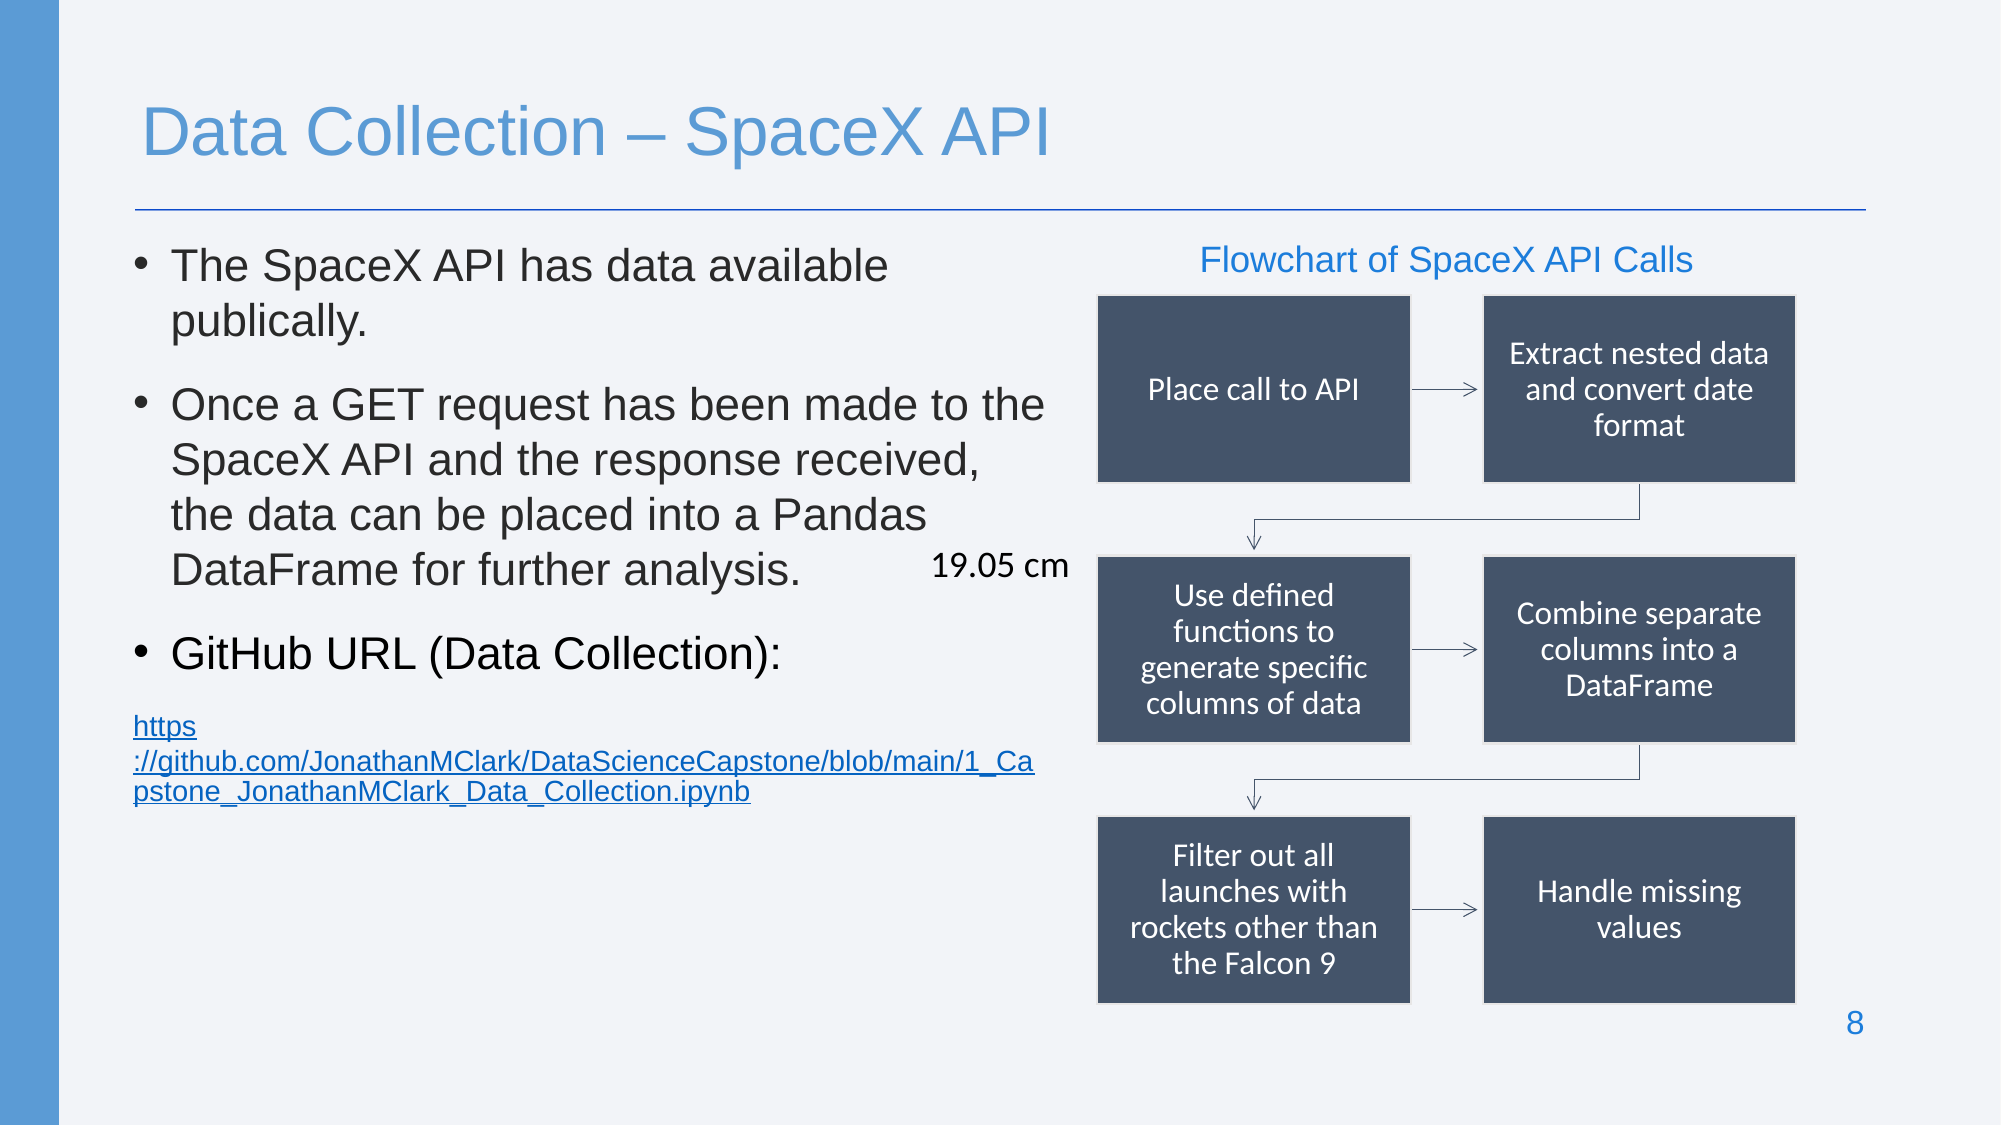

Data Collection – SpaceX API
The SpaceX API has data available publically.
Once a GET request has been made to the SpaceX API and the response received, the data can be placed into a Pandas DataFrame for further analysis.
GitHub URL (Data Collection):
https://github.com/JonathanMClark/DataScienceCapstone/blob/main/1_Capstone_JonathanMClark_Data_Collection.ipynb

Flowchart of SpaceX API Calls

Place call to API

Extract nested data and convert date format

Use defined functions to generate specific columns of data

Combine separate columns into a DataFrame

Filter out all launches with rockets other than the Falcon 9
Handle missing values
19.05 cm
8